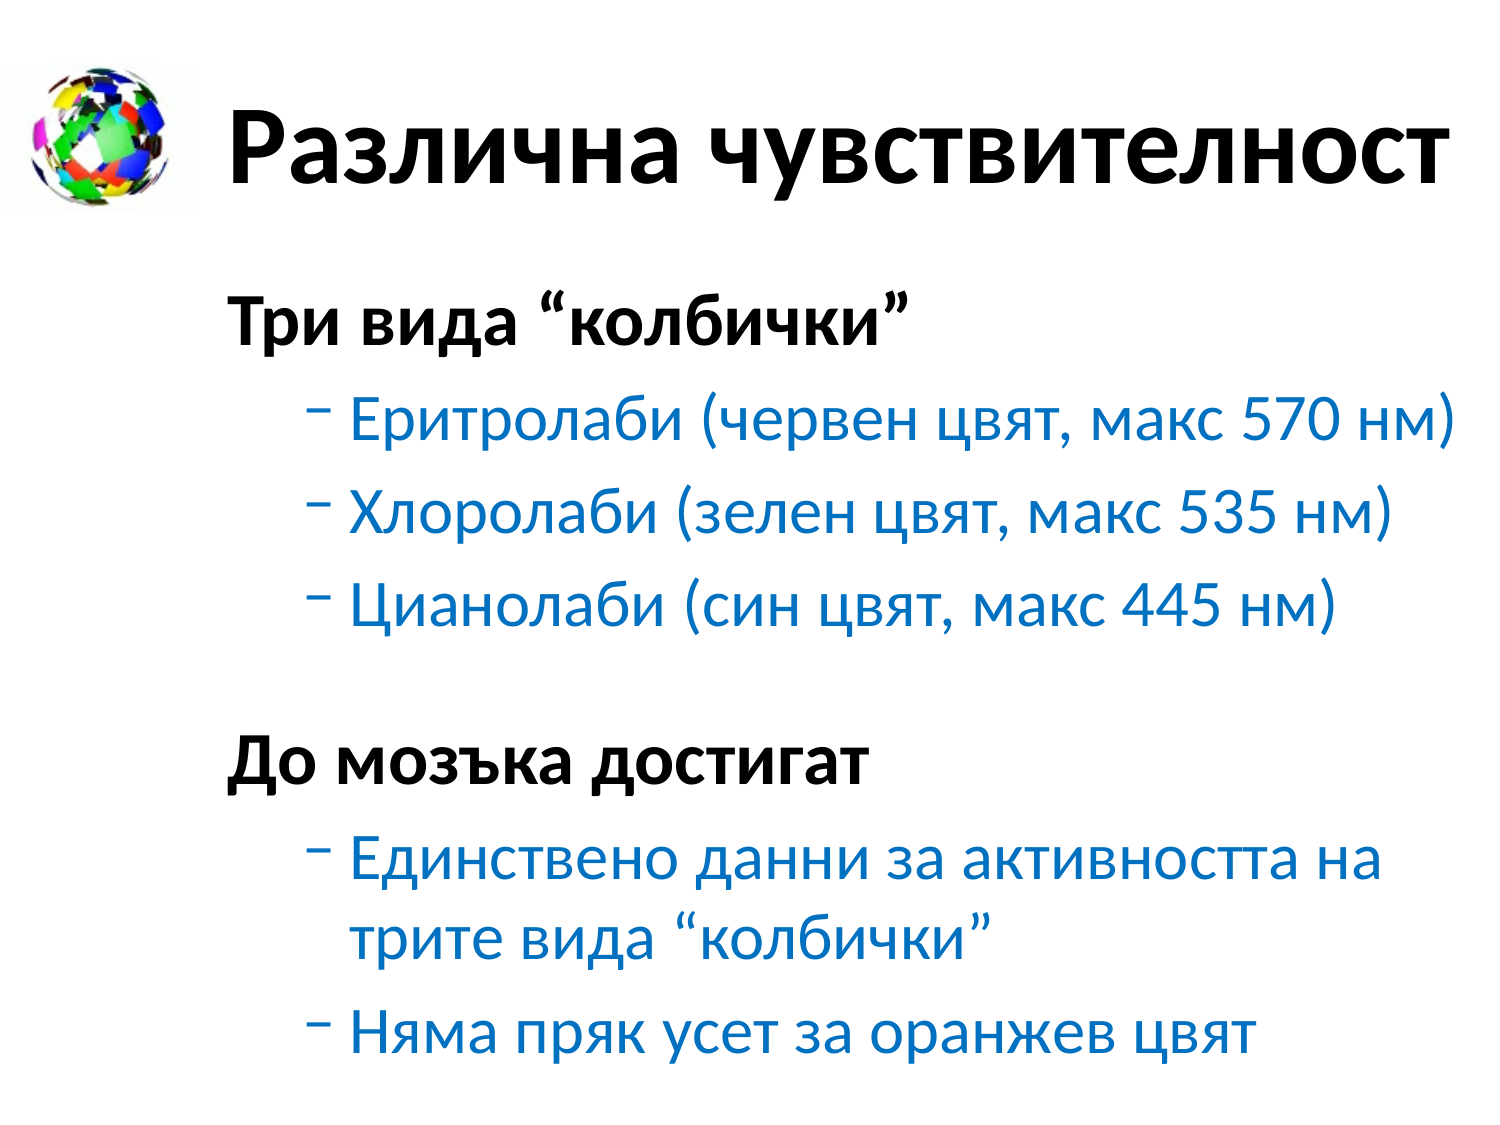

# Различна чувствителност
Три вида “колбички”
Еритролаби (червен цвят, макс 570 нм)
Хлоролаби (зелен цвят, макс 535 нм)
Цианолаби (син цвят, макс 445 нм)

До мозъка достигат
Единствено данни за активността на трите вида “колбички”
Няма пряк усет за оранжев цвят